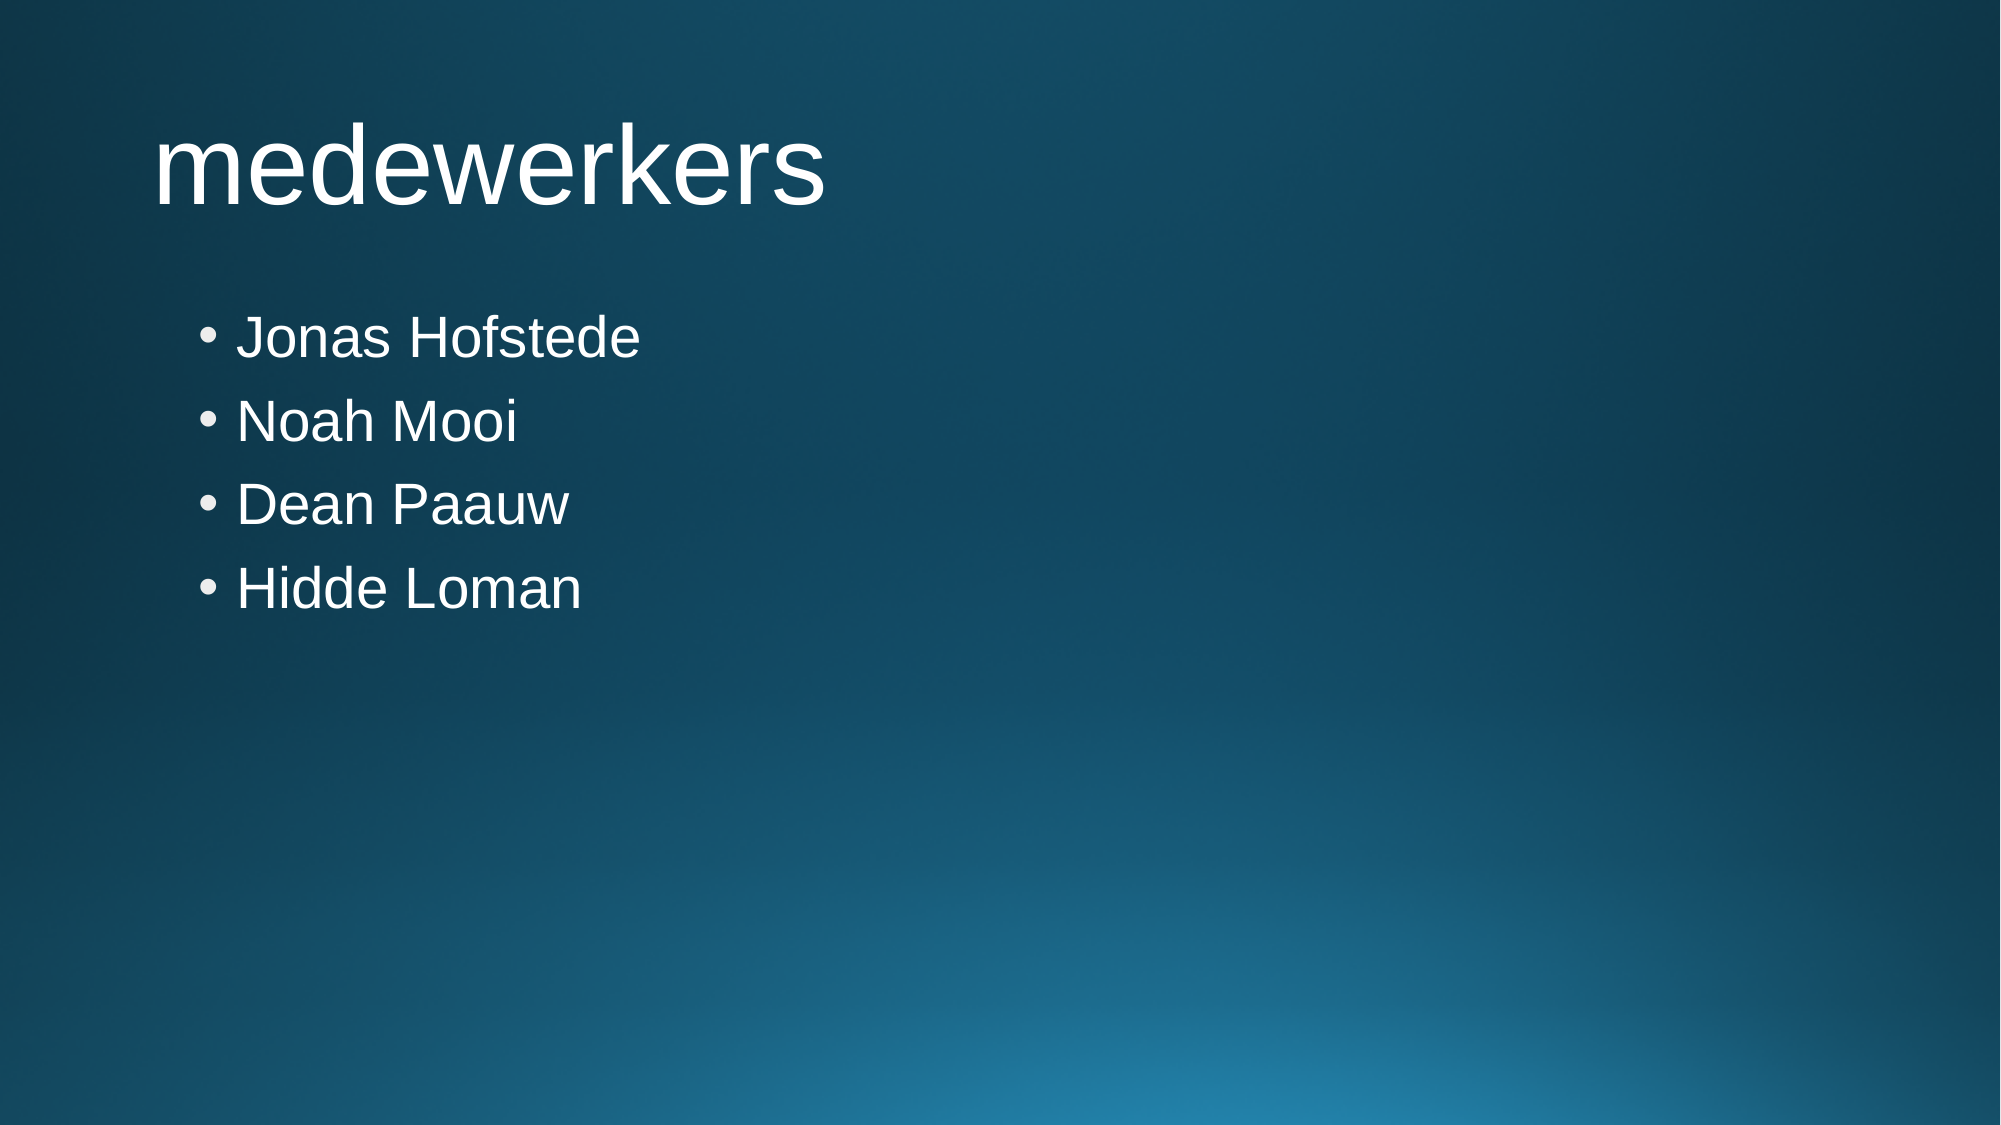

# medewerkers
Jonas Hofstede
Noah Mooi
Dean Paauw
Hidde Loman